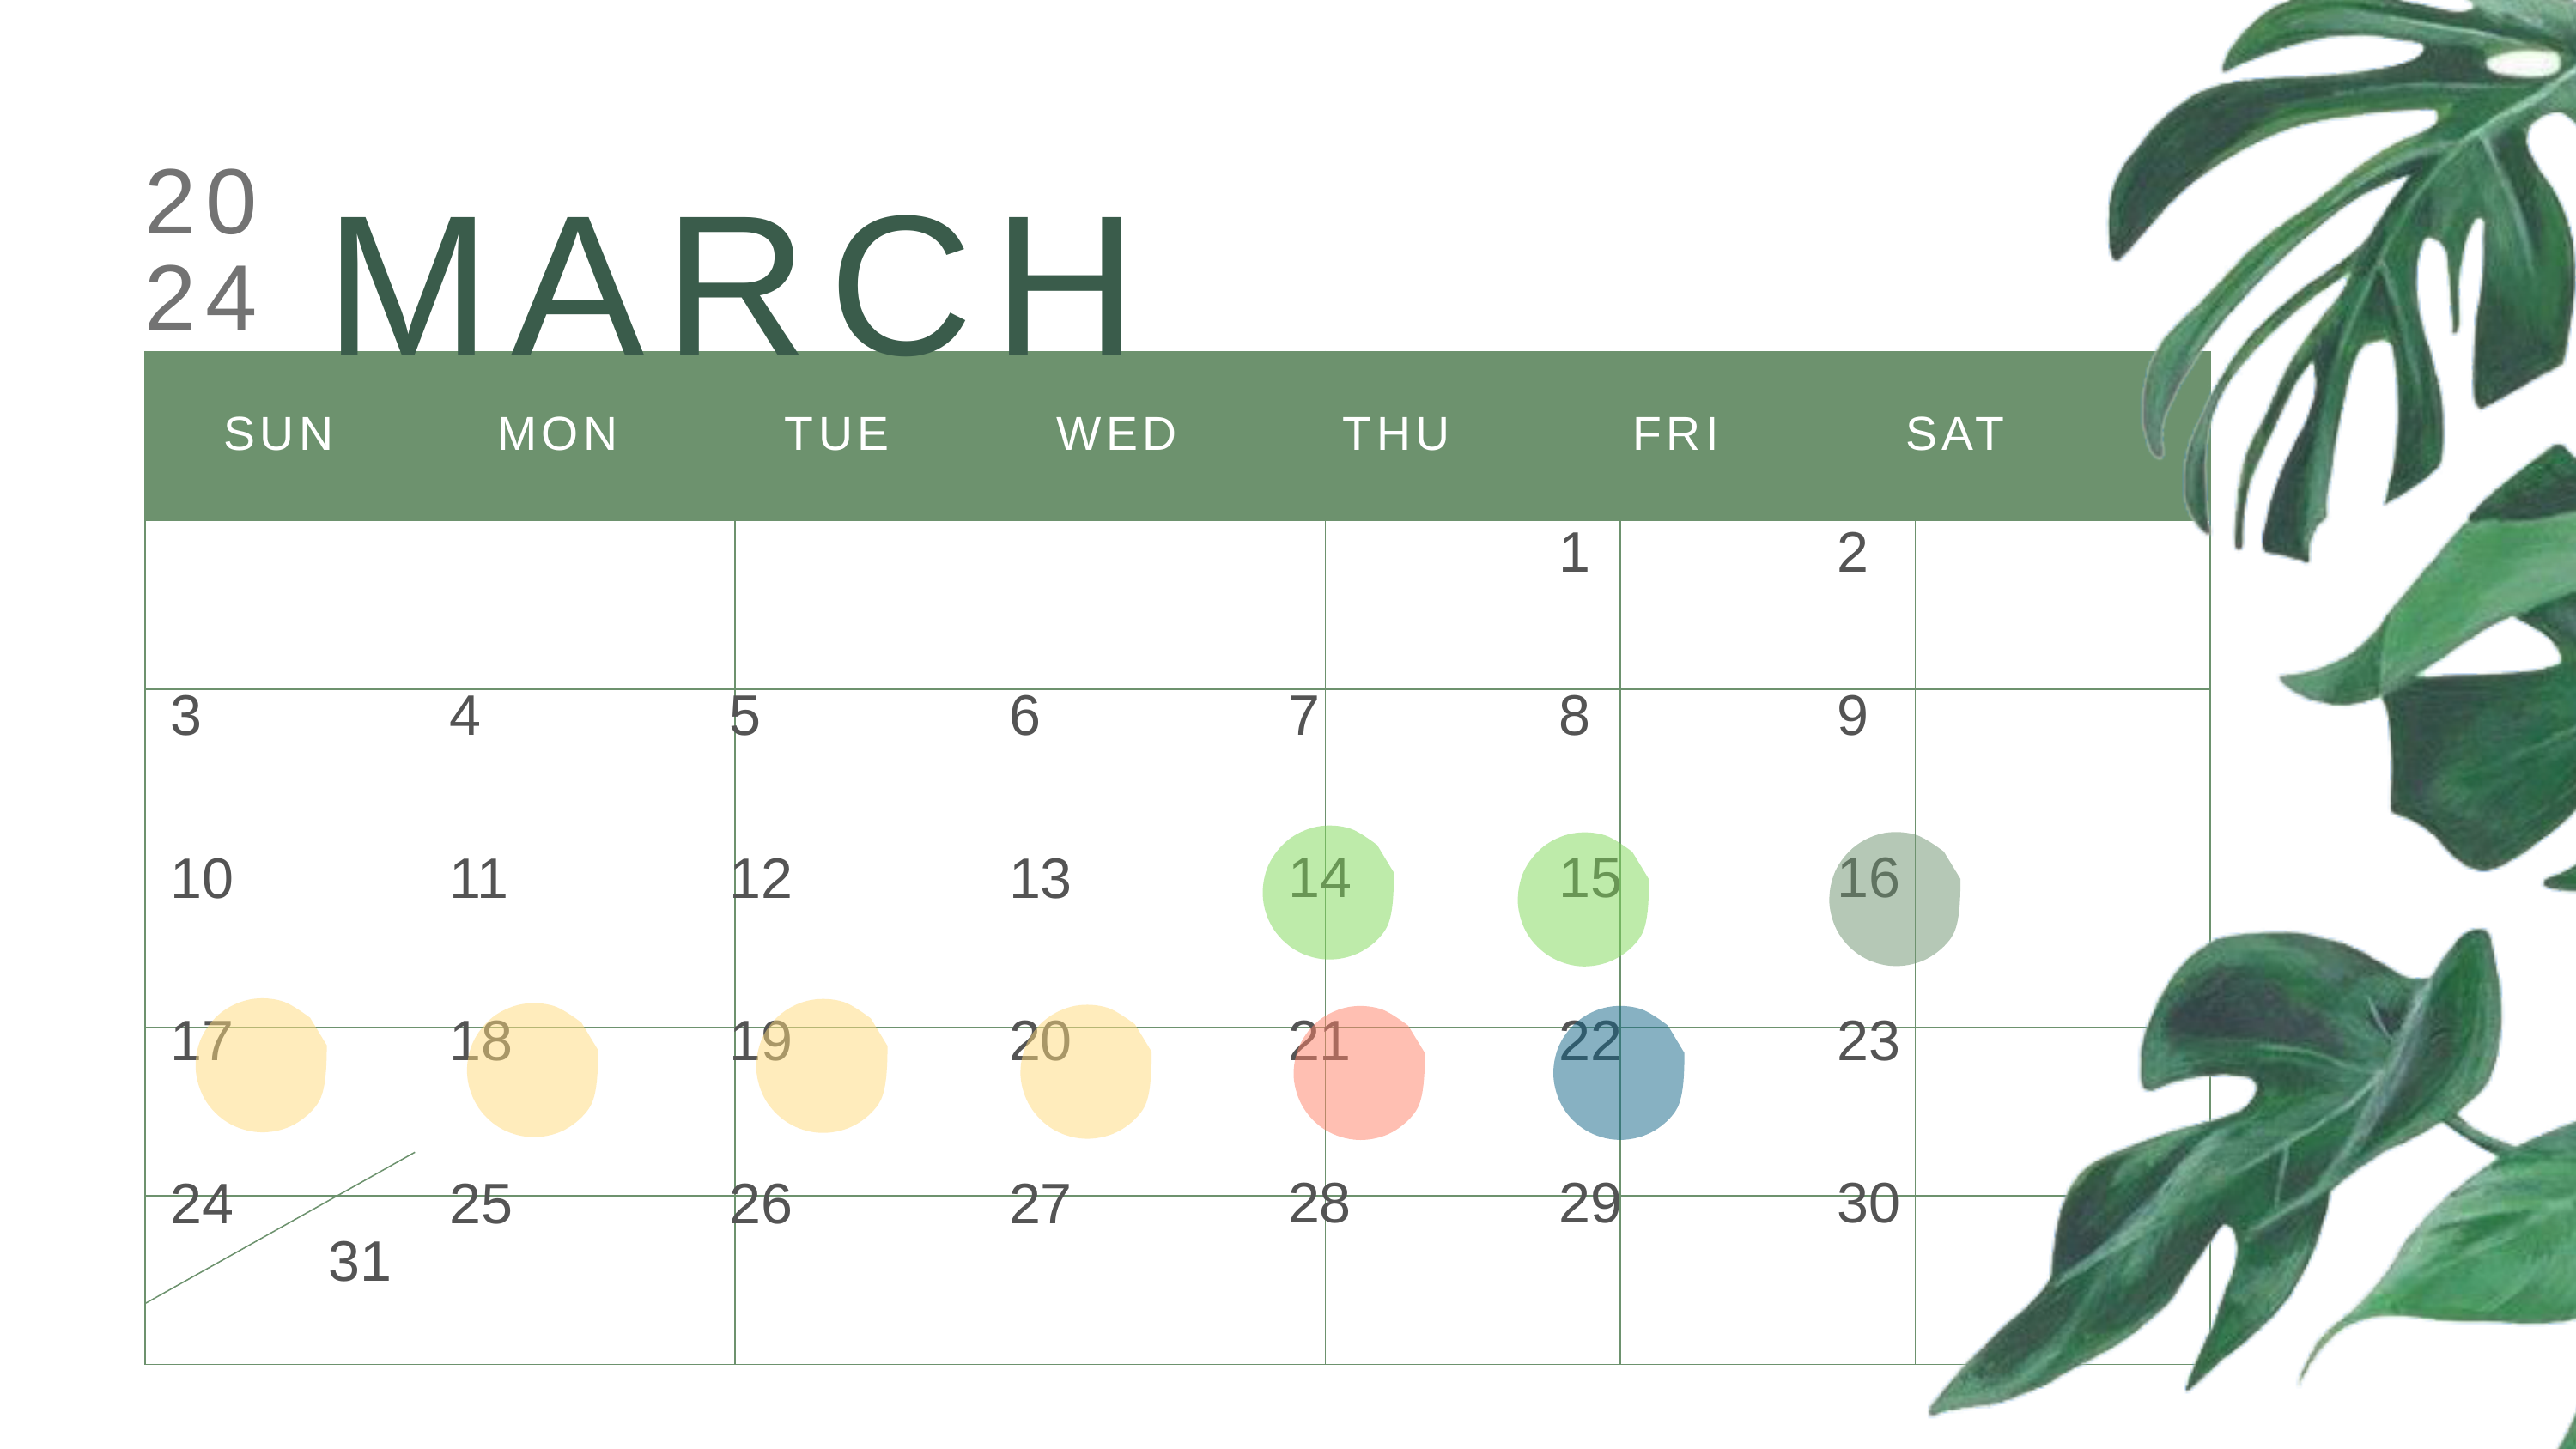

MARCH
20
24
|  |  |  |  |  |  |  |
| --- | --- | --- | --- | --- | --- | --- |
|  |  |  |  |  |  |  |
|  |  |  |  |  |  |  |
|  |  |  |  |  |  |  |
|  |  |  |  |  |  |  |
|  |  |  |  |  |  |  |
SUN
MON
TUE
WED
THU
FRI
SAT
1
2
3
4
5
6
7
8
9

14
15
16
10
11
12
13
21
22
23
17
18
19
20

28
29
30
24
25
26
27
31